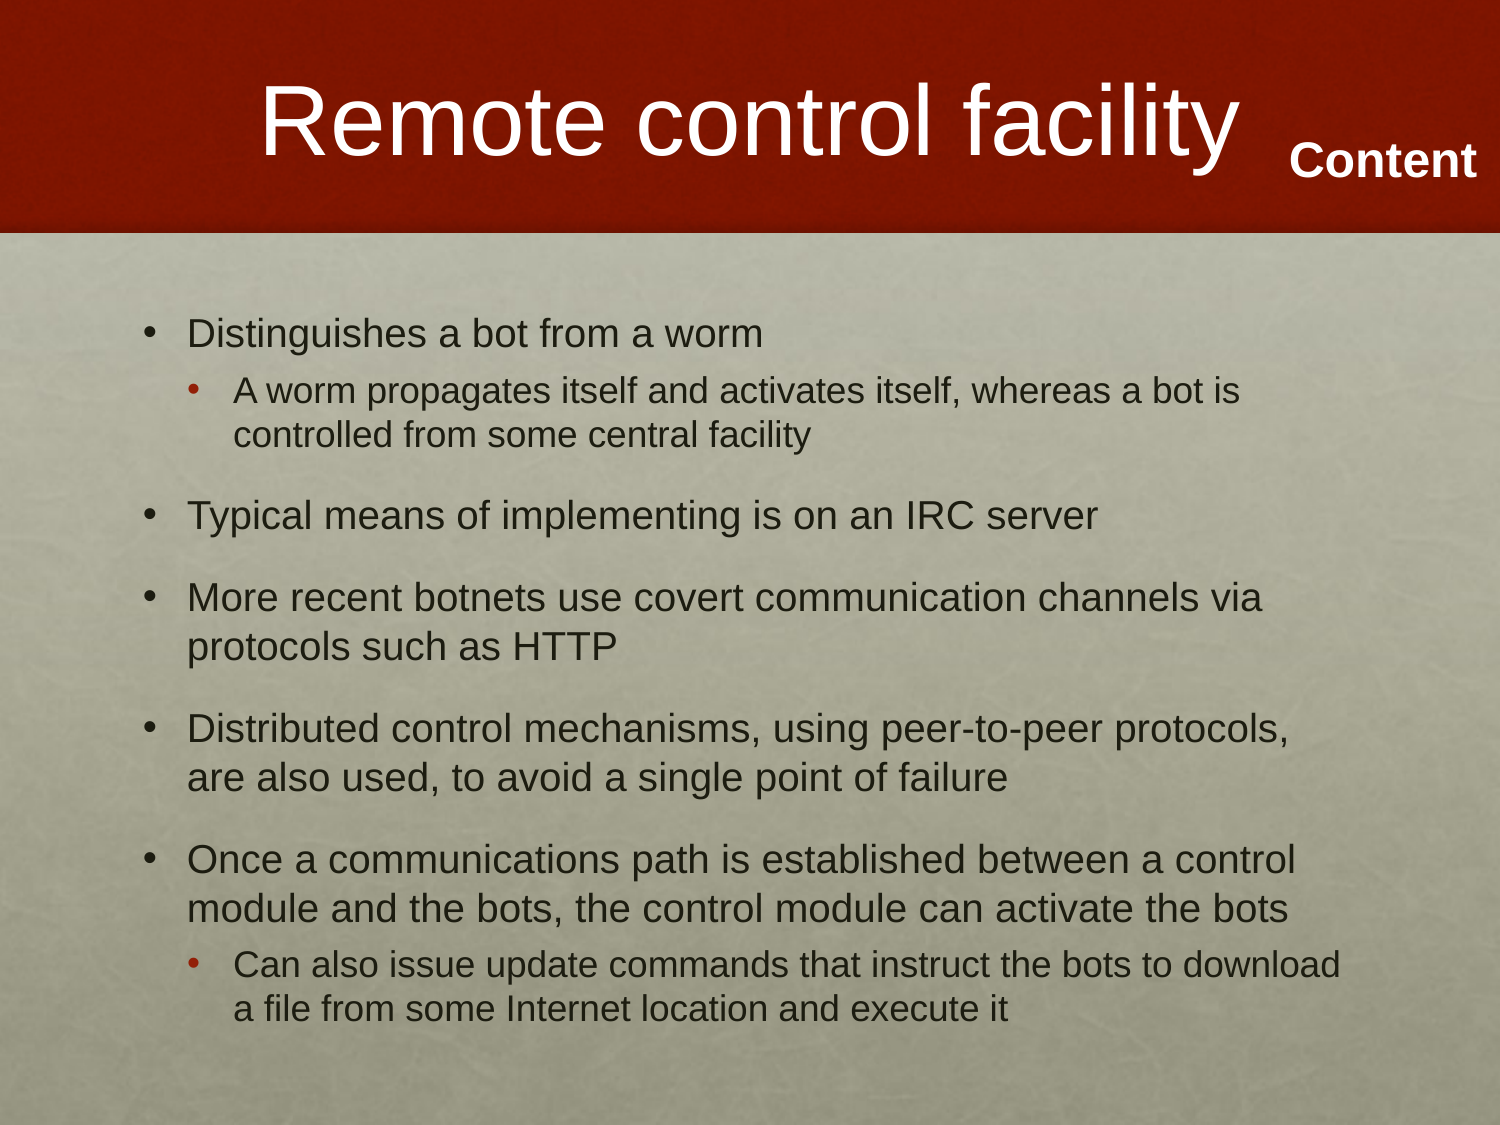

# Remote control facility
Distinguishes a bot from a worm
A worm propagates itself and activates itself, whereas a bot is controlled from some central facility
Typical means of implementing is on an IRC server
More recent botnets use covert communication channels via protocols such as HTTP
Distributed control mechanisms, using peer-to-peer protocols, are also used, to avoid a single point of failure
Once a communications path is established between a control module and the bots, the control module can activate the bots
Can also issue update commands that instruct the bots to download a file from some Internet location and execute it